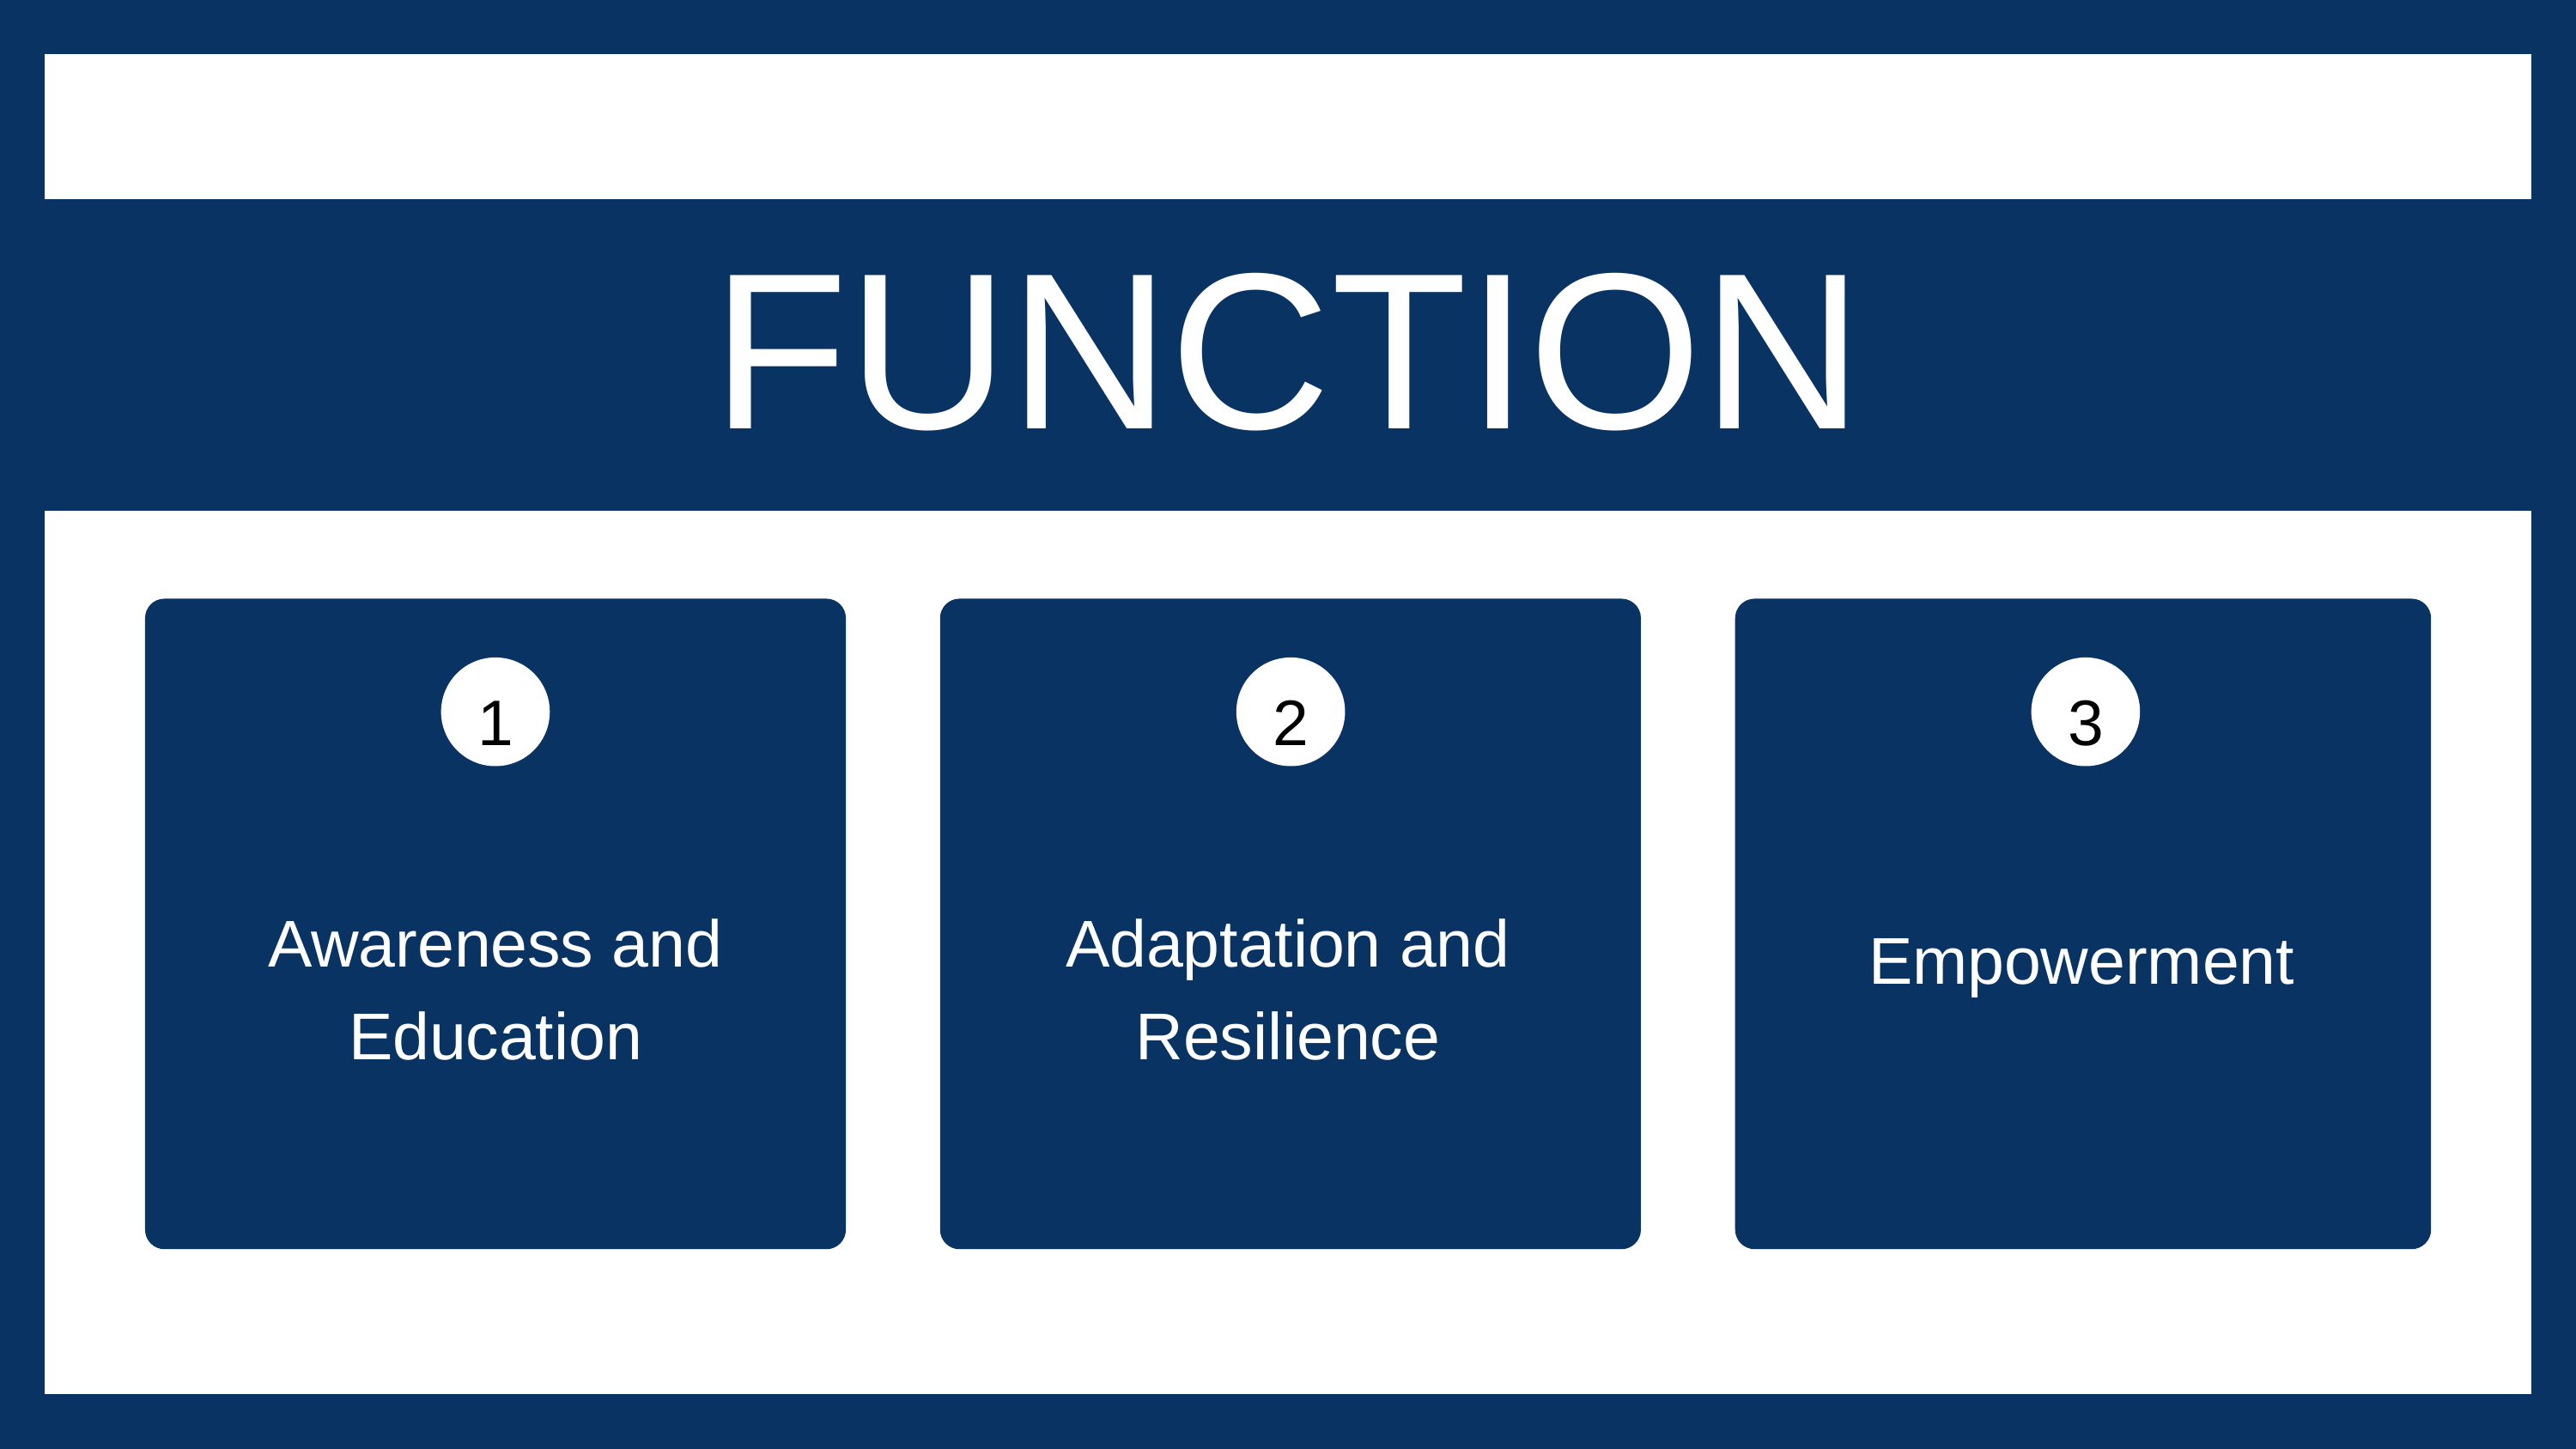

FUNCTION

1
2
3

Awareness and Education
Adaptation and Resilience
Empowerment